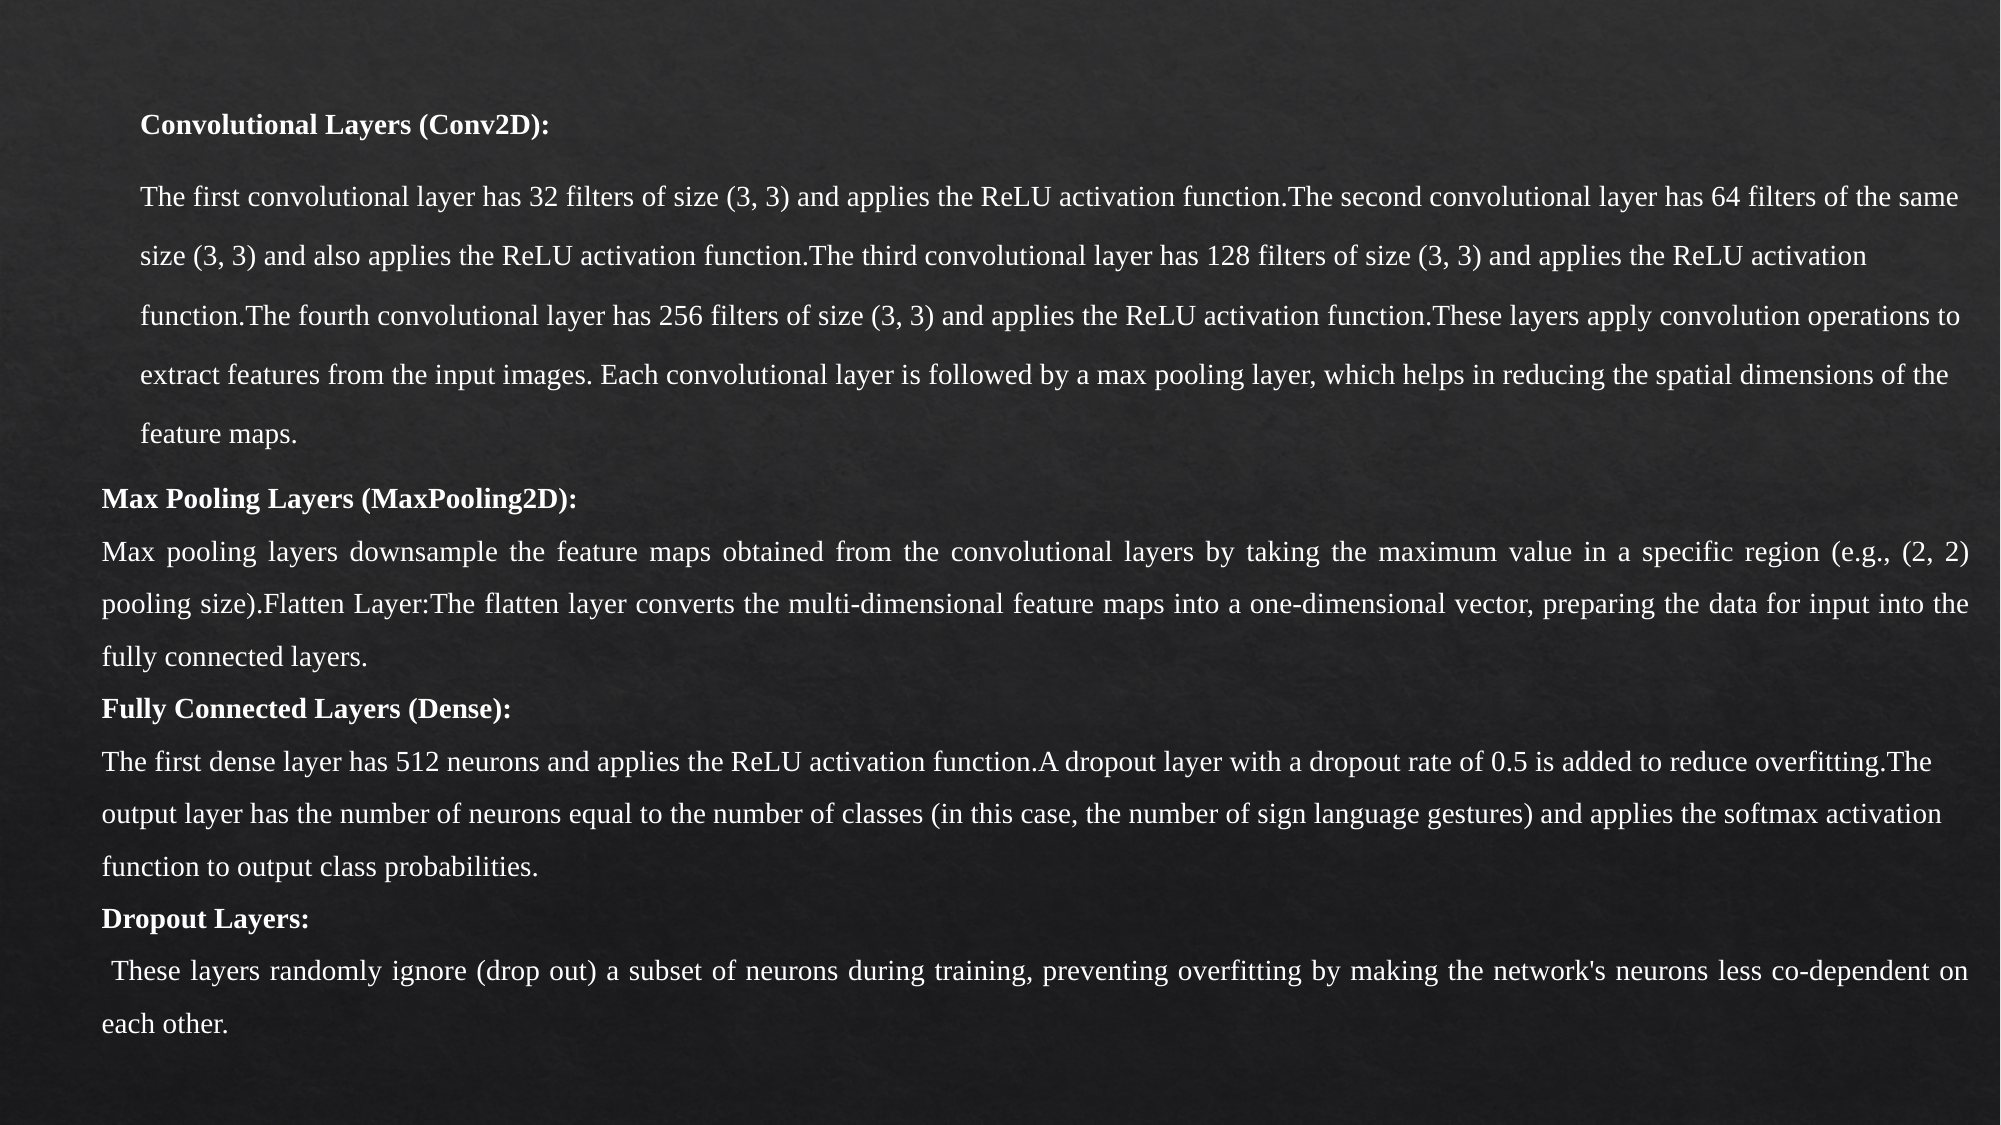

Convolutional Layers (Conv2D):
The first convolutional layer has 32 filters of size (3, 3) and applies the ReLU activation function.The second convolutional layer has 64 filters of the same size (3, 3) and also applies the ReLU activation function.The third convolutional layer has 128 filters of size (3, 3) and applies the ReLU activation function.The fourth convolutional layer has 256 filters of size (3, 3) and applies the ReLU activation function.These layers apply convolution operations to extract features from the input images. Each convolutional layer is followed by a max pooling layer, which helps in reducing the spatial dimensions of the feature maps.
Max Pooling Layers (MaxPooling2D):
Max pooling layers downsample the feature maps obtained from the convolutional layers by taking the maximum value in a specific region (e.g., (2, 2) pooling size).Flatten Layer:The flatten layer converts the multi-dimensional feature maps into a one-dimensional vector, preparing the data for input into the fully connected layers.
Fully Connected Layers (Dense):
The first dense layer has 512 neurons and applies the ReLU activation function.A dropout layer with a dropout rate of 0.5 is added to reduce overfitting.The output layer has the number of neurons equal to the number of classes (in this case, the number of sign language gestures) and applies the softmax activation function to output class probabilities.
Dropout Layers:
 These layers randomly ignore (drop out) a subset of neurons during training, preventing overfitting by making the network's neurons less co-dependent on each other.